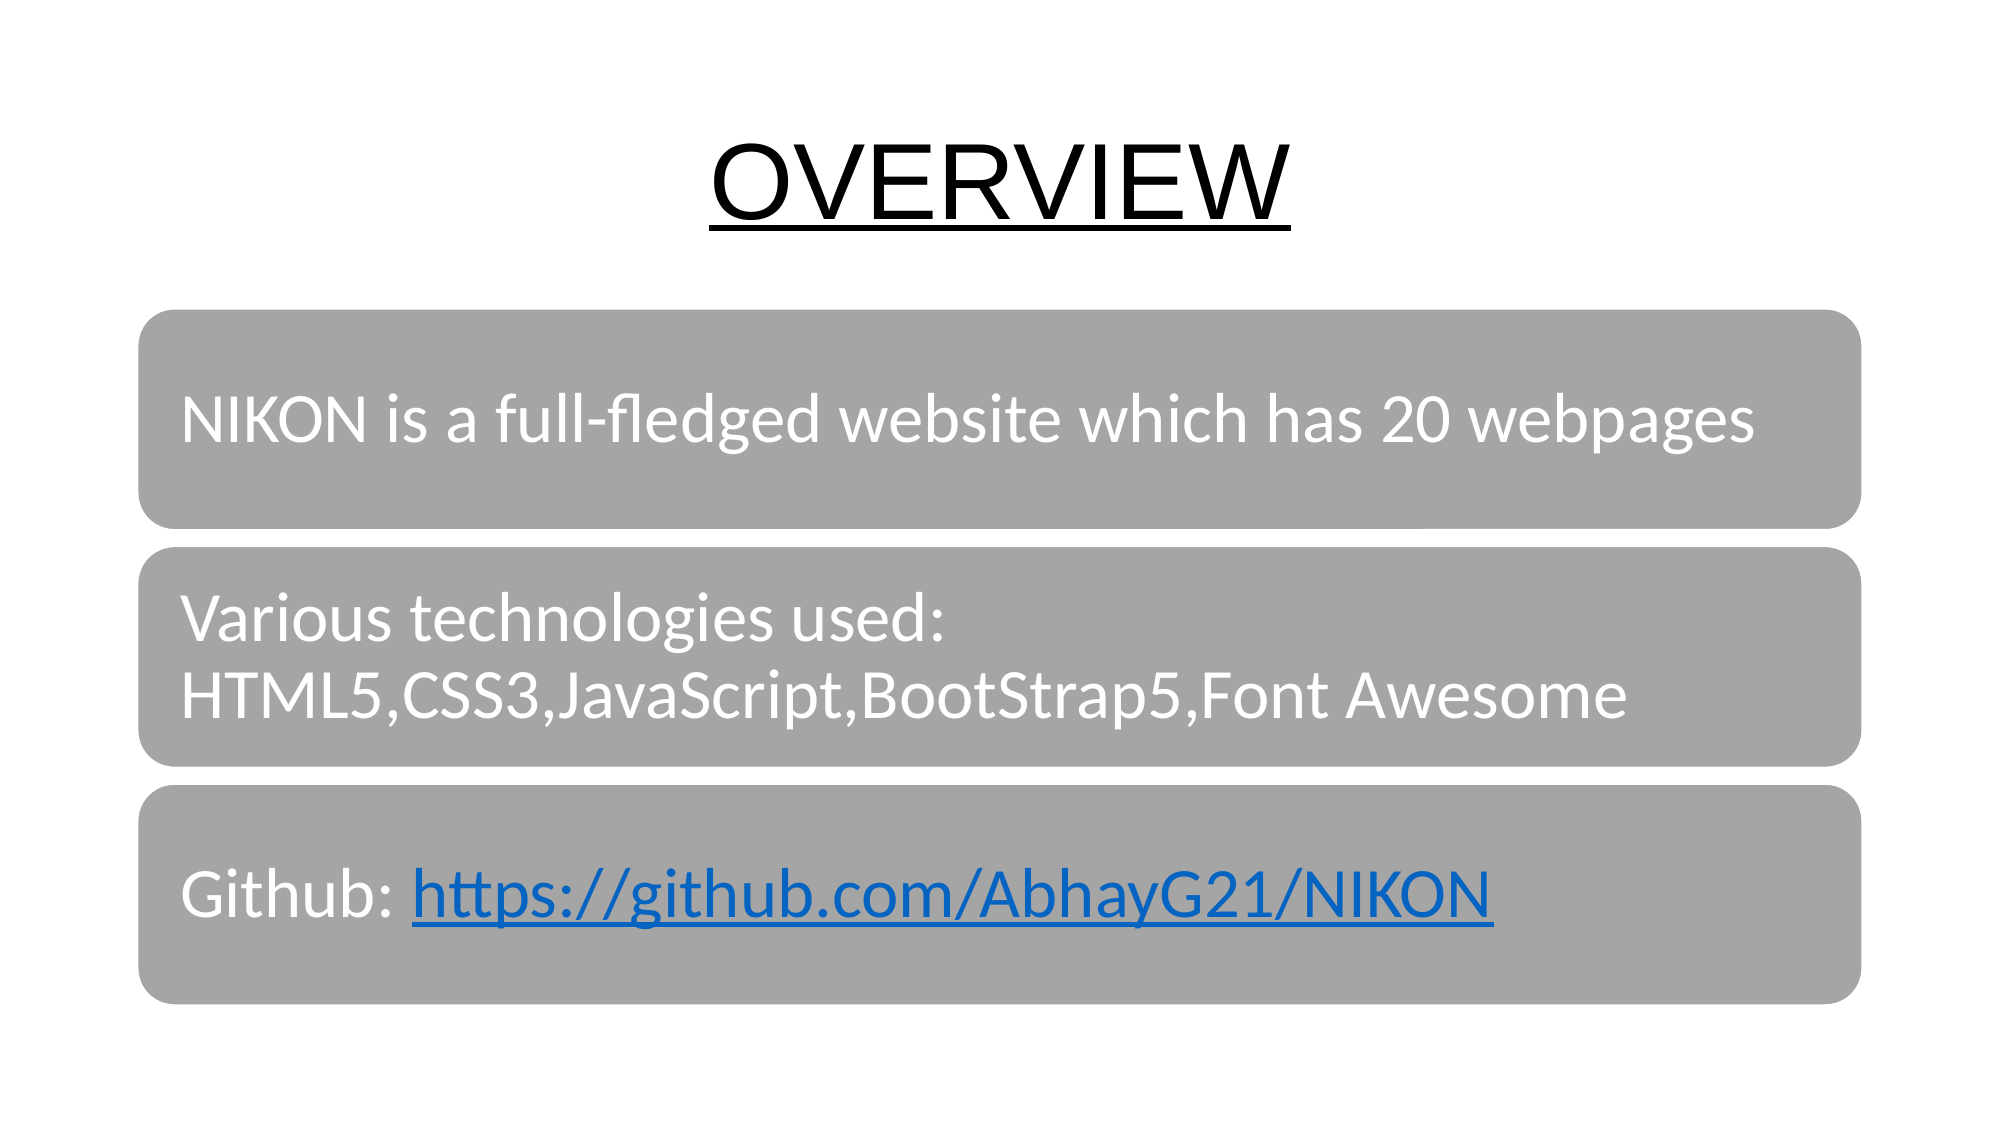

# OVERVIEW
NIKON is a full-fledged website which has 20 webpages
Various technologies used: HTML5,CSS3,JavaScript,BootStrap5,Font Awesome
Github: https://github.com/AbhayG21/NIKON